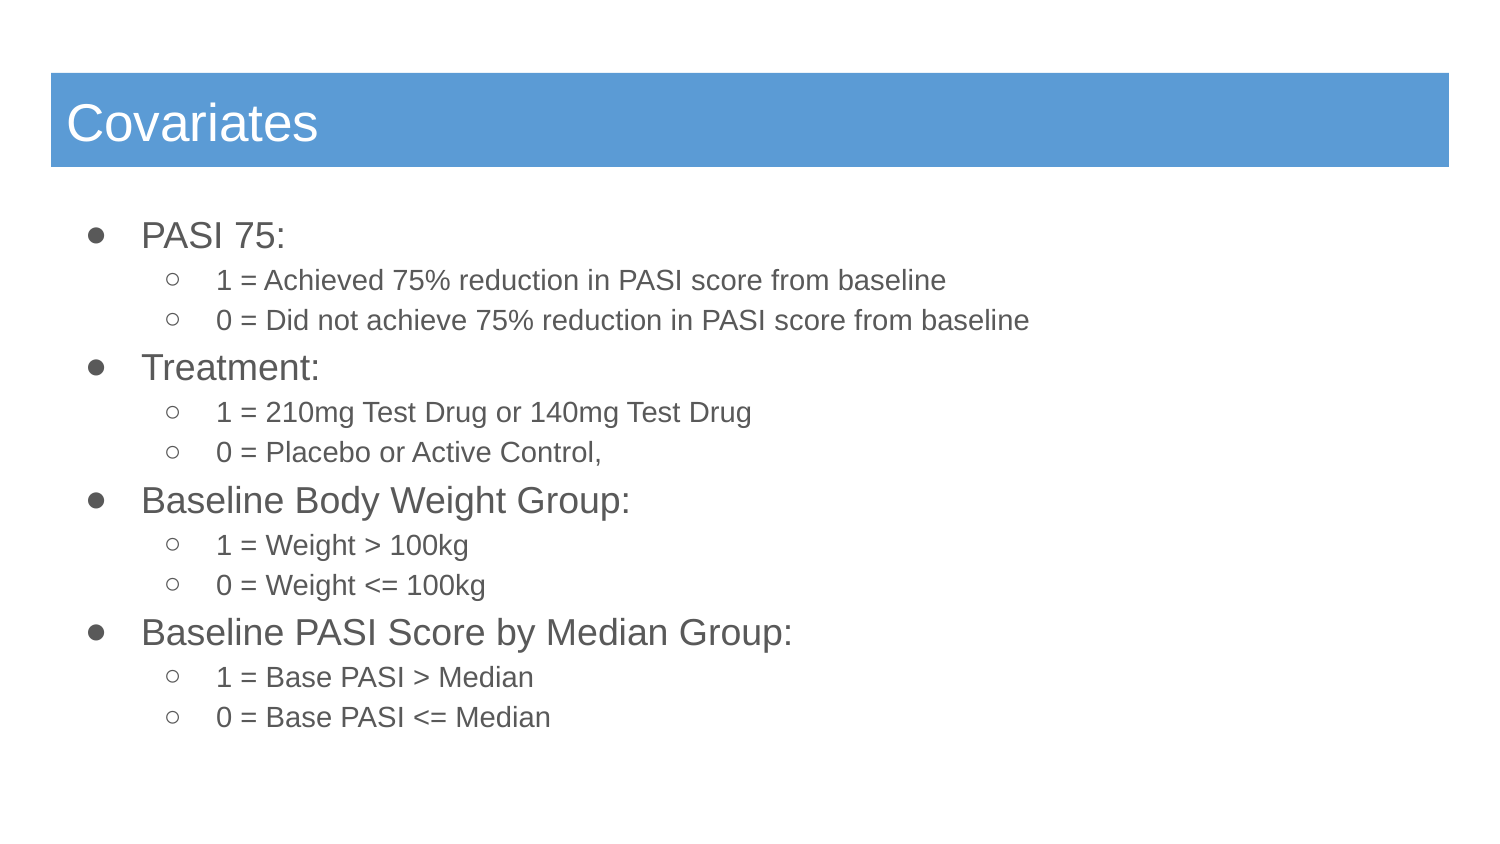

# Covariates
PASI 75:
1 = Achieved 75% reduction in PASI score from baseline
0 = Did not achieve 75% reduction in PASI score from baseline
Treatment:
1 = 210mg Test Drug or 140mg Test Drug
0 = Placebo or Active Control,
Baseline Body Weight Group:
1 = Weight > 100kg
0 = Weight <= 100kg
Baseline PASI Score by Median Group:
1 = Base PASI > Median
0 = Base PASI <= Median